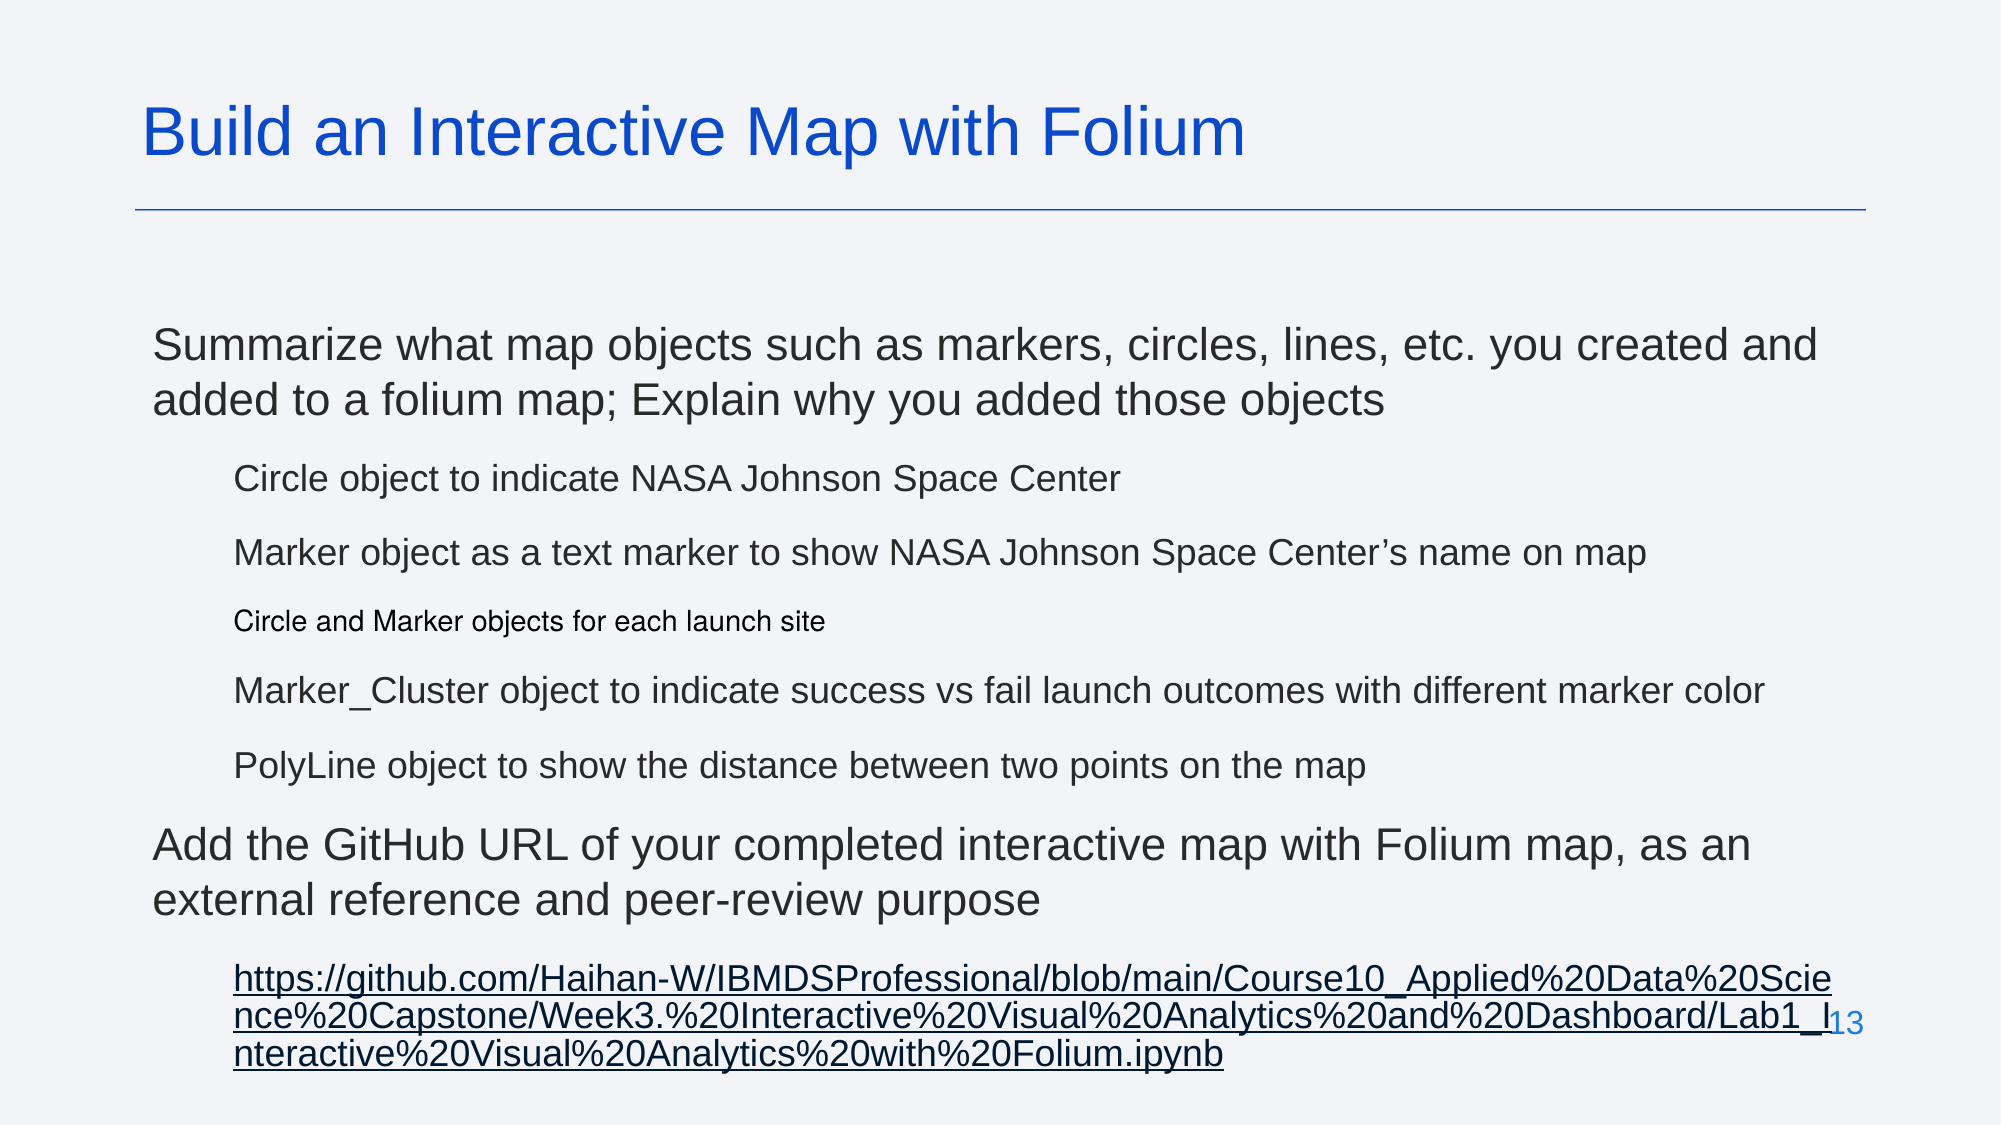

Build an Interactive Map with Folium
Summarize what map objects such as markers, circles, lines, etc. you created and added to a folium map; Explain why you added those objects
Circle object to indicate NASA Johnson Space Center
Marker object as a text marker to show NASA Johnson Space Center’s name on map
Circle and Marker objects for each launch site
Marker_Cluster object to indicate success vs fail launch outcomes with different marker color
PolyLine object to show the distance between two points on the map
Add the GitHub URL of your completed interactive map with Folium map, as an external reference and peer-review purpose
https://github.com/Haihan-W/IBMDSProfessional/blob/main/Course10_Applied%20Data%20Science%20Capstone/Week3.%20Interactive%20Visual%20Analytics%20and%20Dashboard/Lab1_Interactive%20Visual%20Analytics%20with%20Folium.ipynb

13